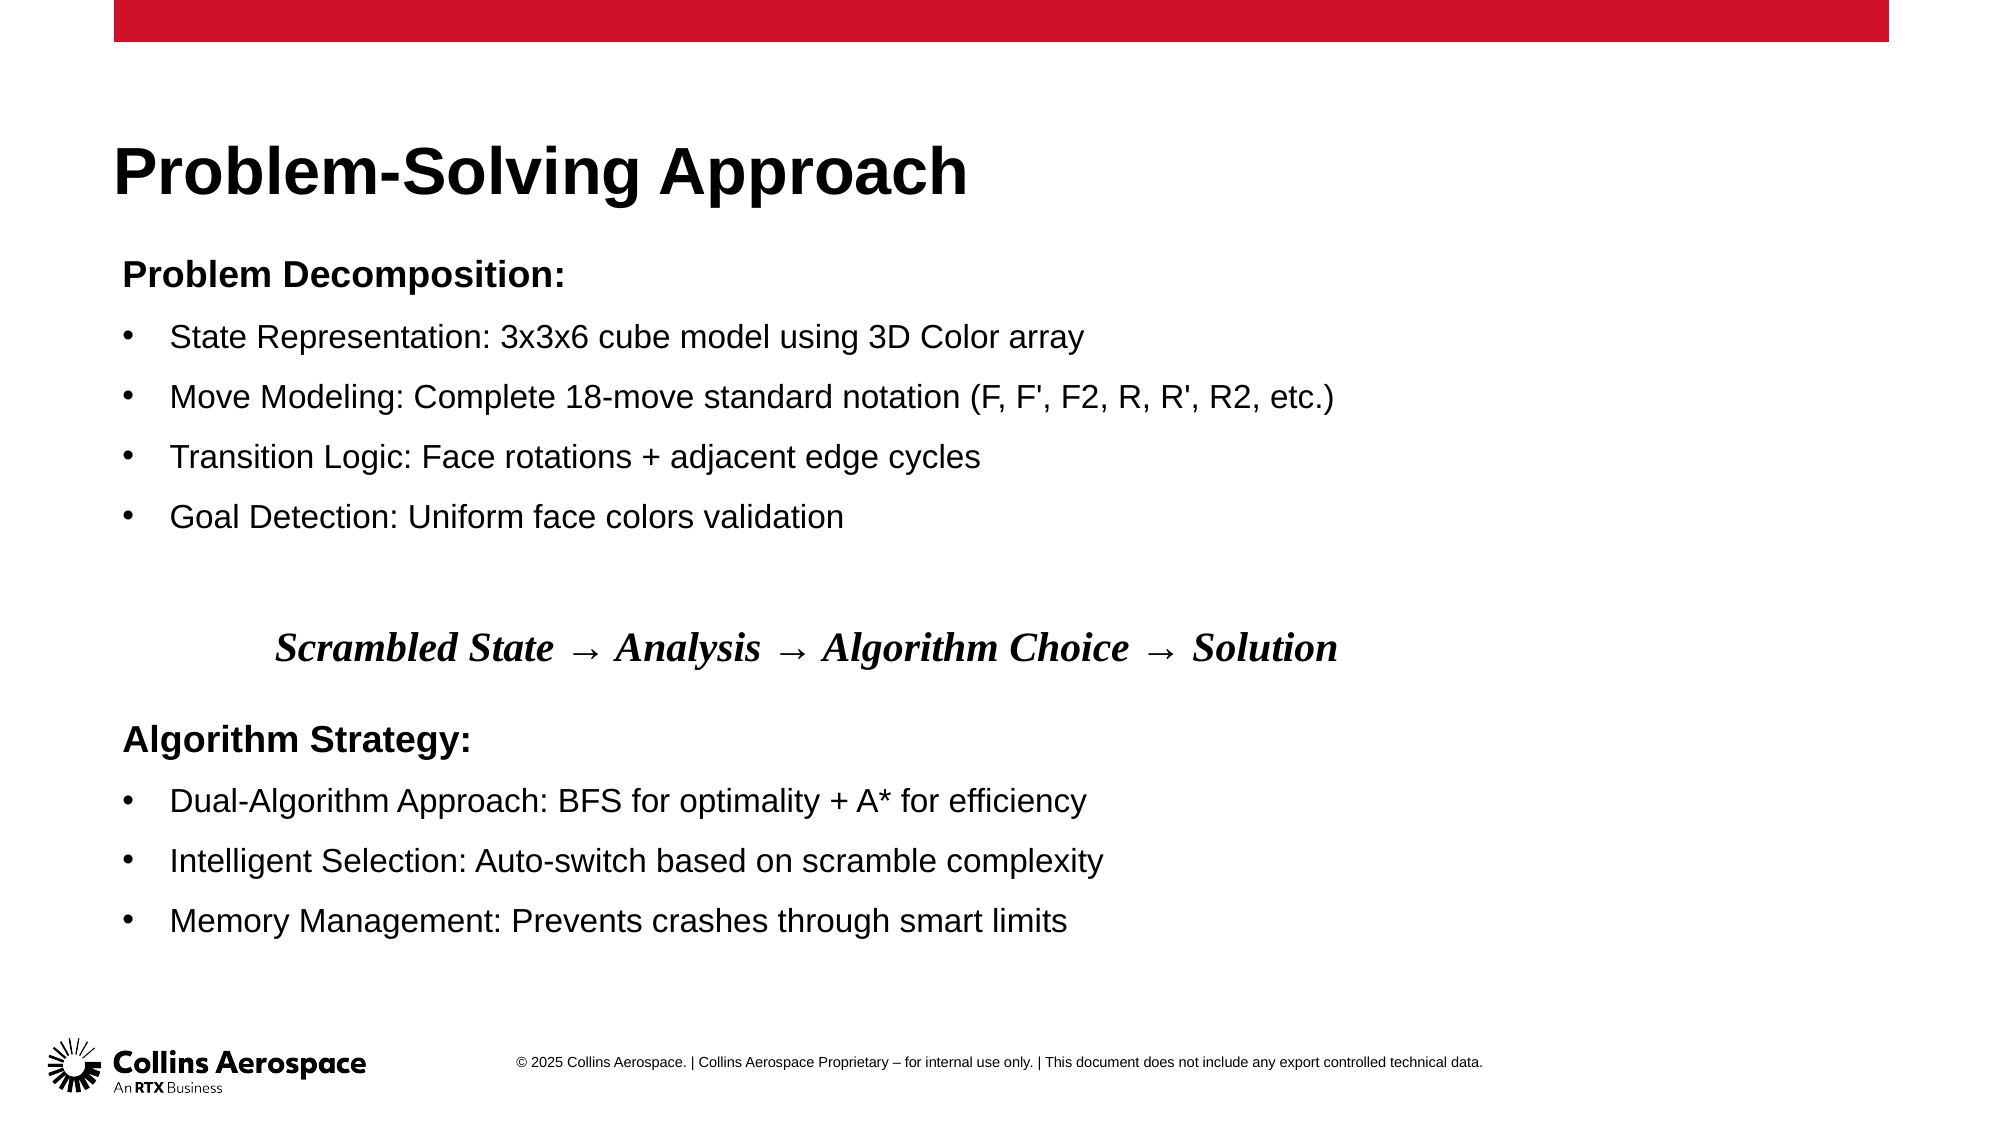

# Problem-Solving Approach
Problem Decomposition:
State Representation: 3x3x6 cube model using 3D Color array
Move Modeling: Complete 18-move standard notation (F, F', F2, R, R', R2, etc.)
Transition Logic: Face rotations + adjacent edge cycles
Goal Detection: Uniform face colors validation

Scrambled State → Analysis → Algorithm Choice → Solution

Algorithm Strategy:
Dual-Algorithm Approach: BFS for optimality + A* for efficiency
Intelligent Selection: Auto-switch based on scramble complexity
Memory Management: Prevents crashes through smart limits

© 2025 Collins Aerospace. | Collins Aerospace Proprietary – for internal use only. | This document does not include any export controlled technical data.